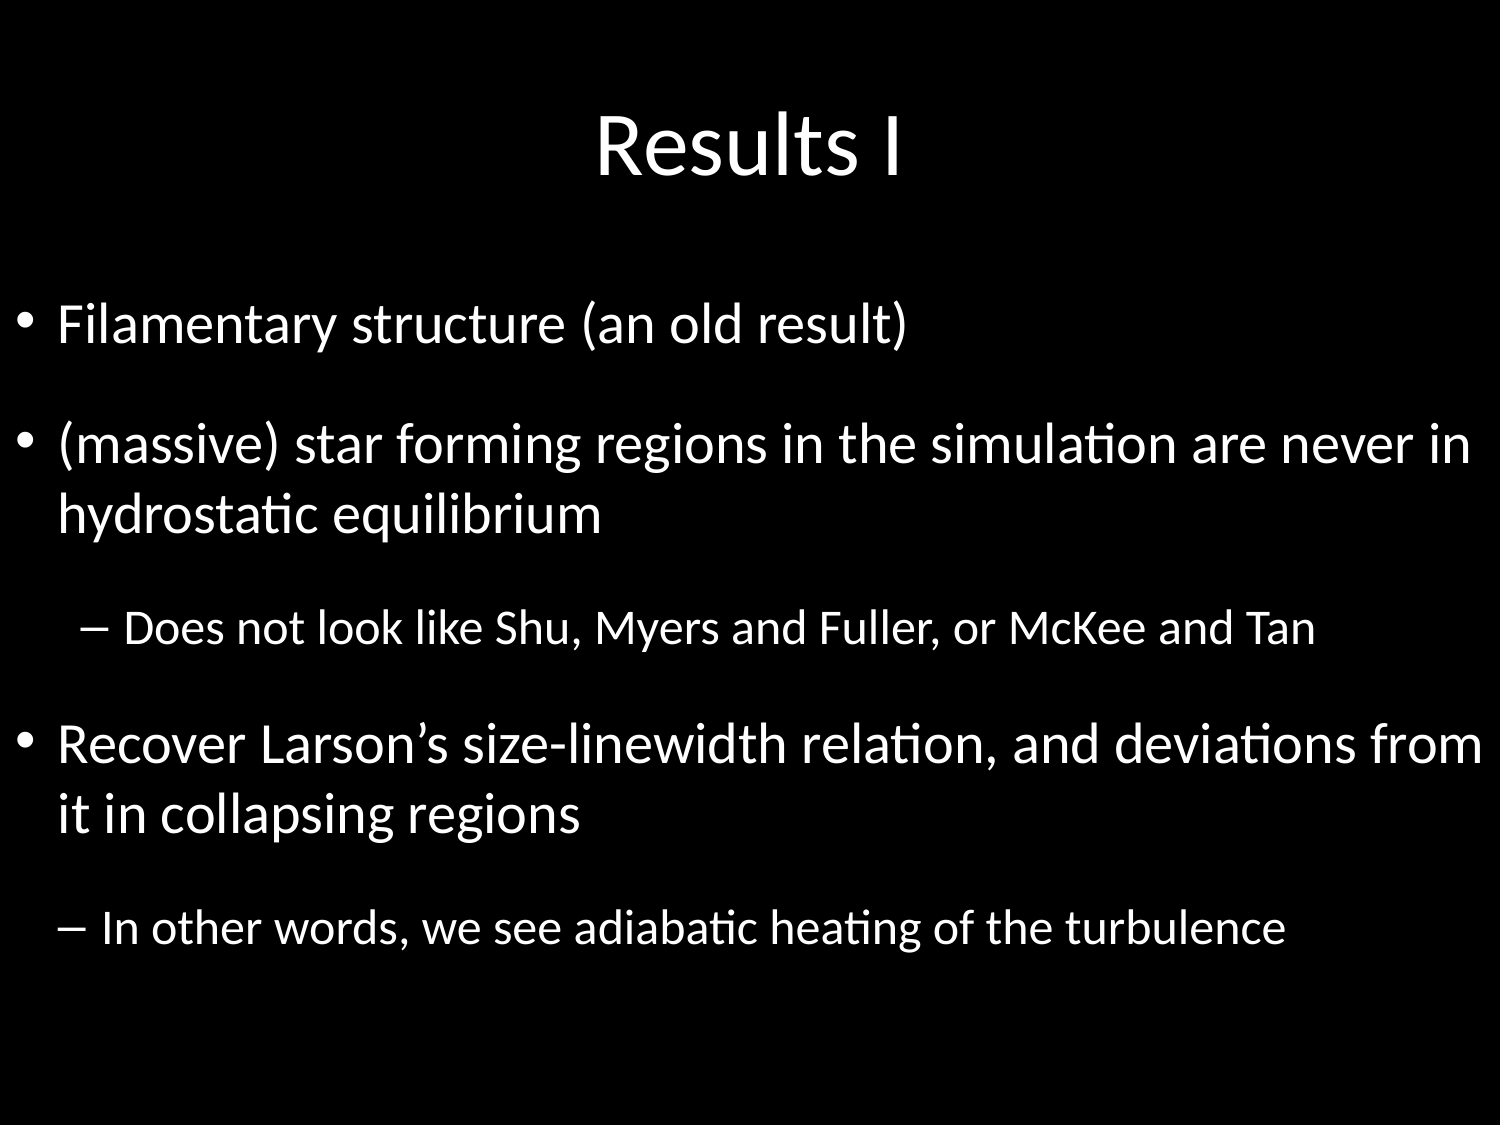

# Results I
Filamentary structure (an old result)
(massive) star forming regions in the simulation are never in hydrostatic equilibrium
Does not look like Shu, Myers and Fuller, or McKee and Tan
Recover Larson’s size-linewidth relation, and deviations from it in collapsing regions
In other words, we see adiabatic heating of the turbulence